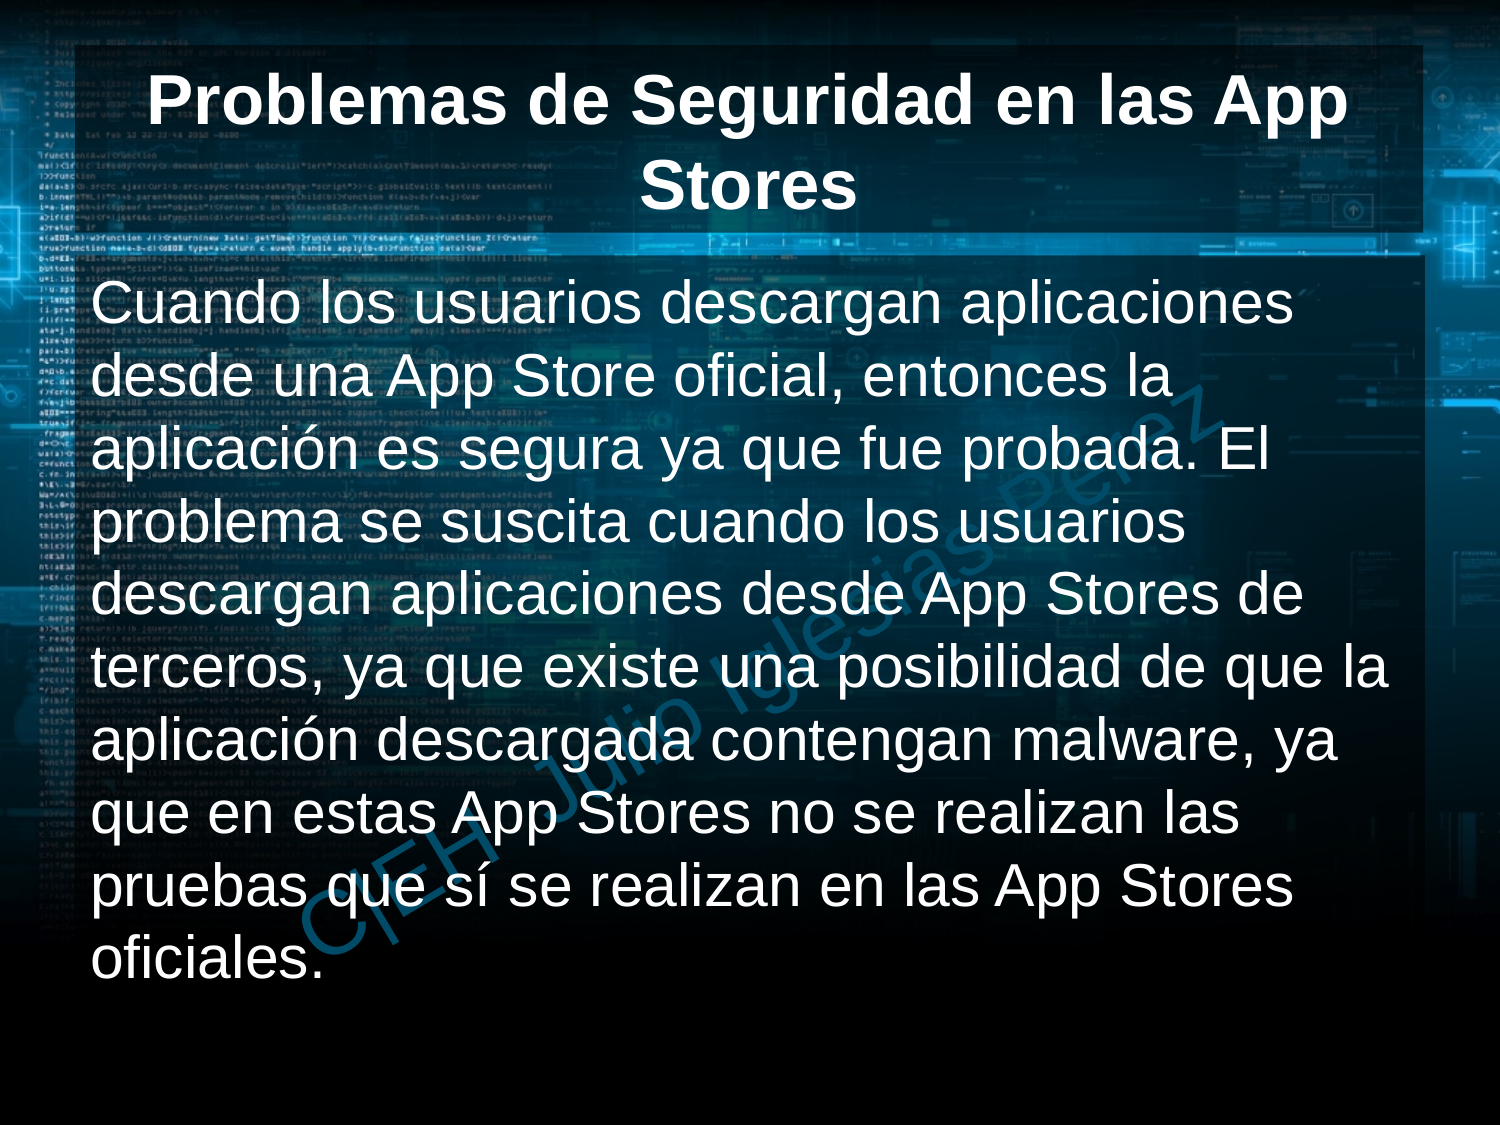

# Problemas de Seguridad en las App Stores
Cuando los usuarios descargan aplicaciones desde una App Store oficial, entonces la aplicación es segura ya que fue probada. El problema se suscita cuando los usuarios descargan aplicaciones desde App Stores de terceros, ya que existe una posibilidad de que la aplicación descargada contengan malware, ya que en estas App Stores no se realizan las pruebas que sí se realizan en las App Stores oficiales.
C|EH  Julio Iglesias Pérez